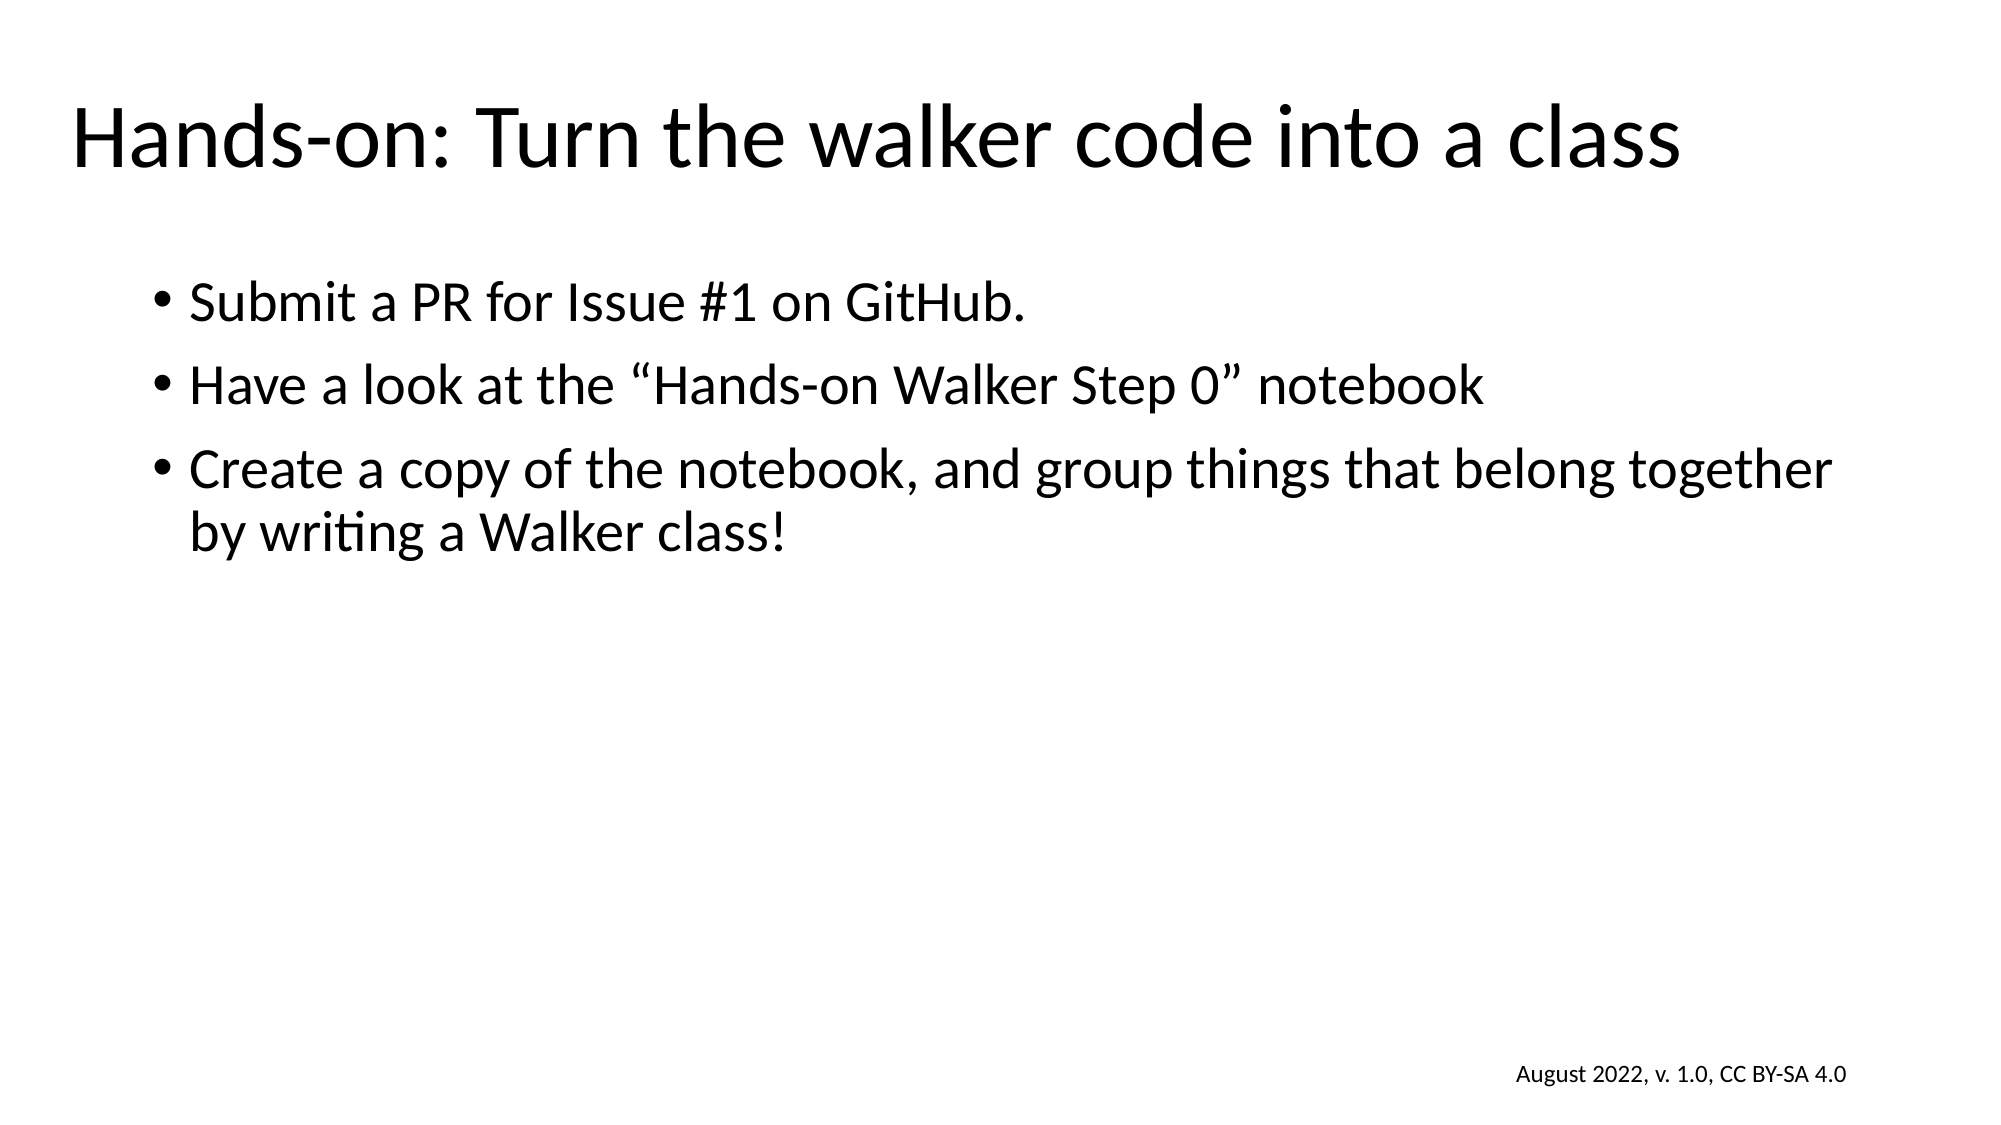

# Hands-on: Turn the walker code into a class
Submit a PR for Issue #1 on GitHub.
Have a look at the “Hands-on Walker Step 0” notebook
Create a copy of the notebook, and group things that belong together by writing a Walker class!

August 2022, v. 1.0, CC BY-SA 4.0